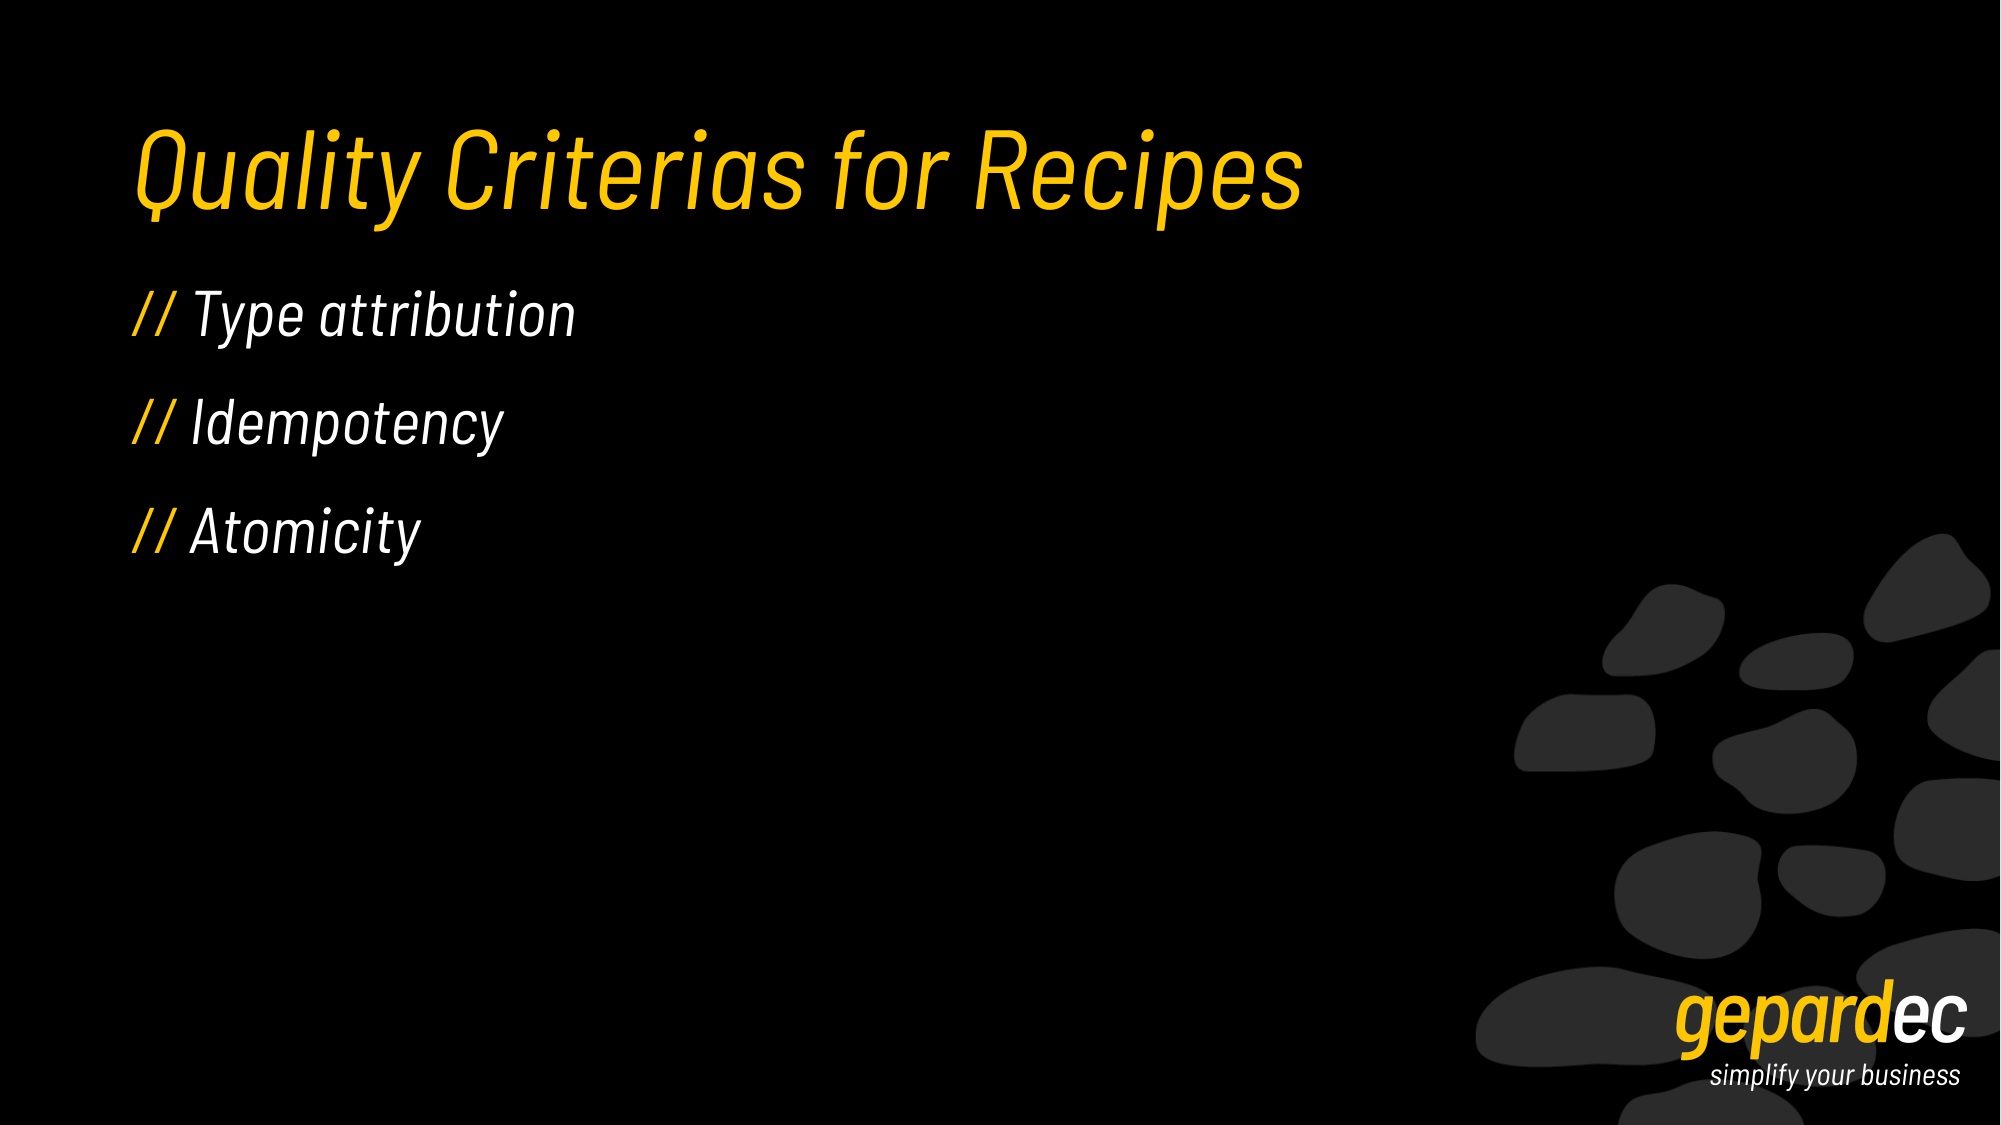

# Quality Criterias for Recipes
// Type attribution

// Idempotency

// Atomicity